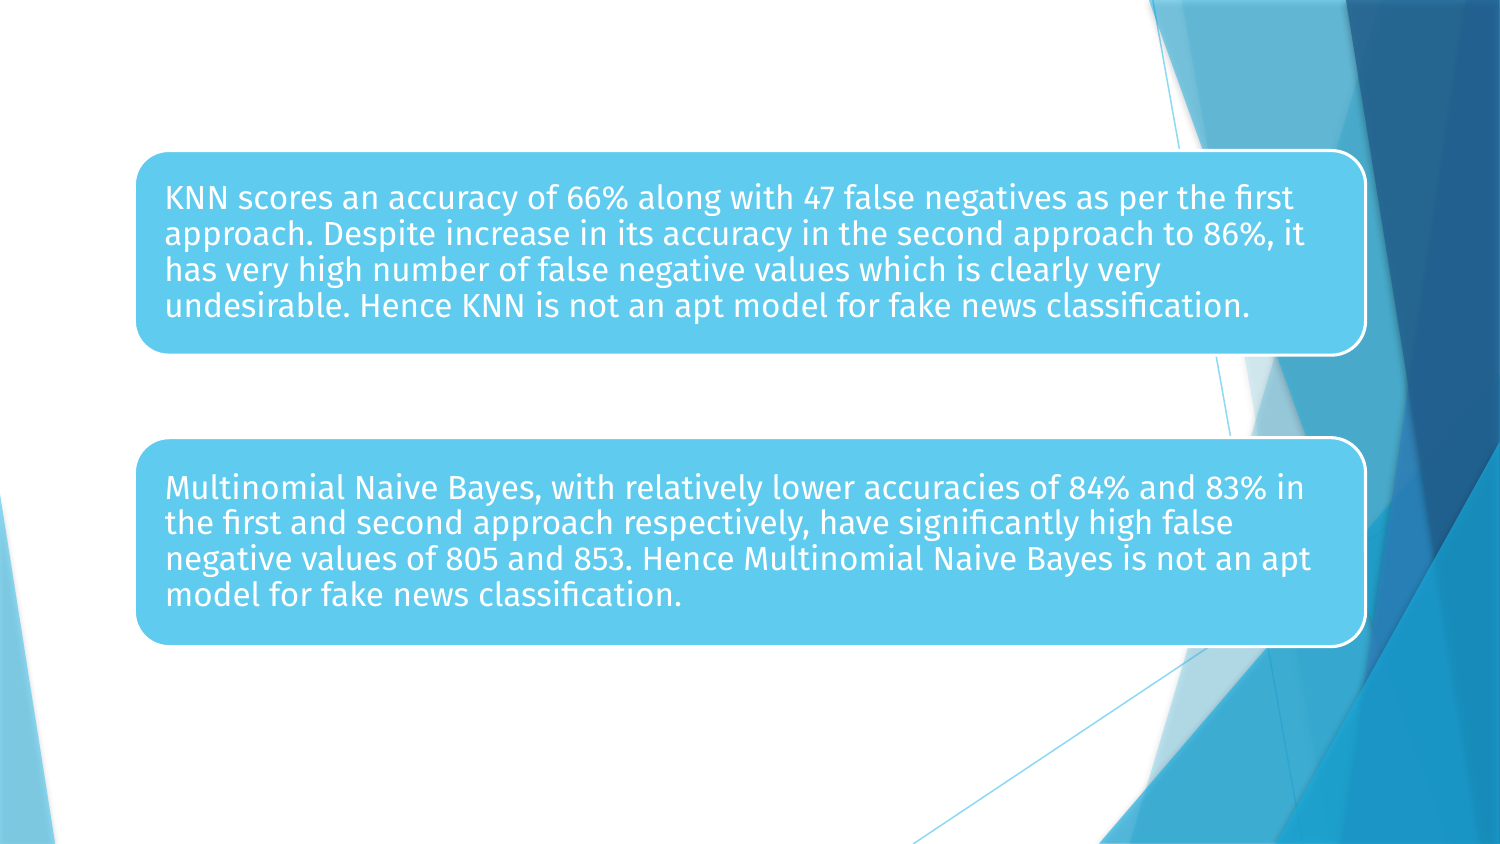

KNN scores an accuracy of 66% along with 47 false negatives as per the first approach. Despite increase in its accuracy in the second approach to 86%, it has very high number of false negative values which is clearly very undesirable. Hence KNN is not an apt model for fake news classification.
Multinomial Naive Bayes, with relatively lower accuracies of 84% and 83% in the first and second approach respectively, have significantly high false negative values of 805 and 853. Hence Multinomial Naive Bayes is not an apt model for fake news classification.